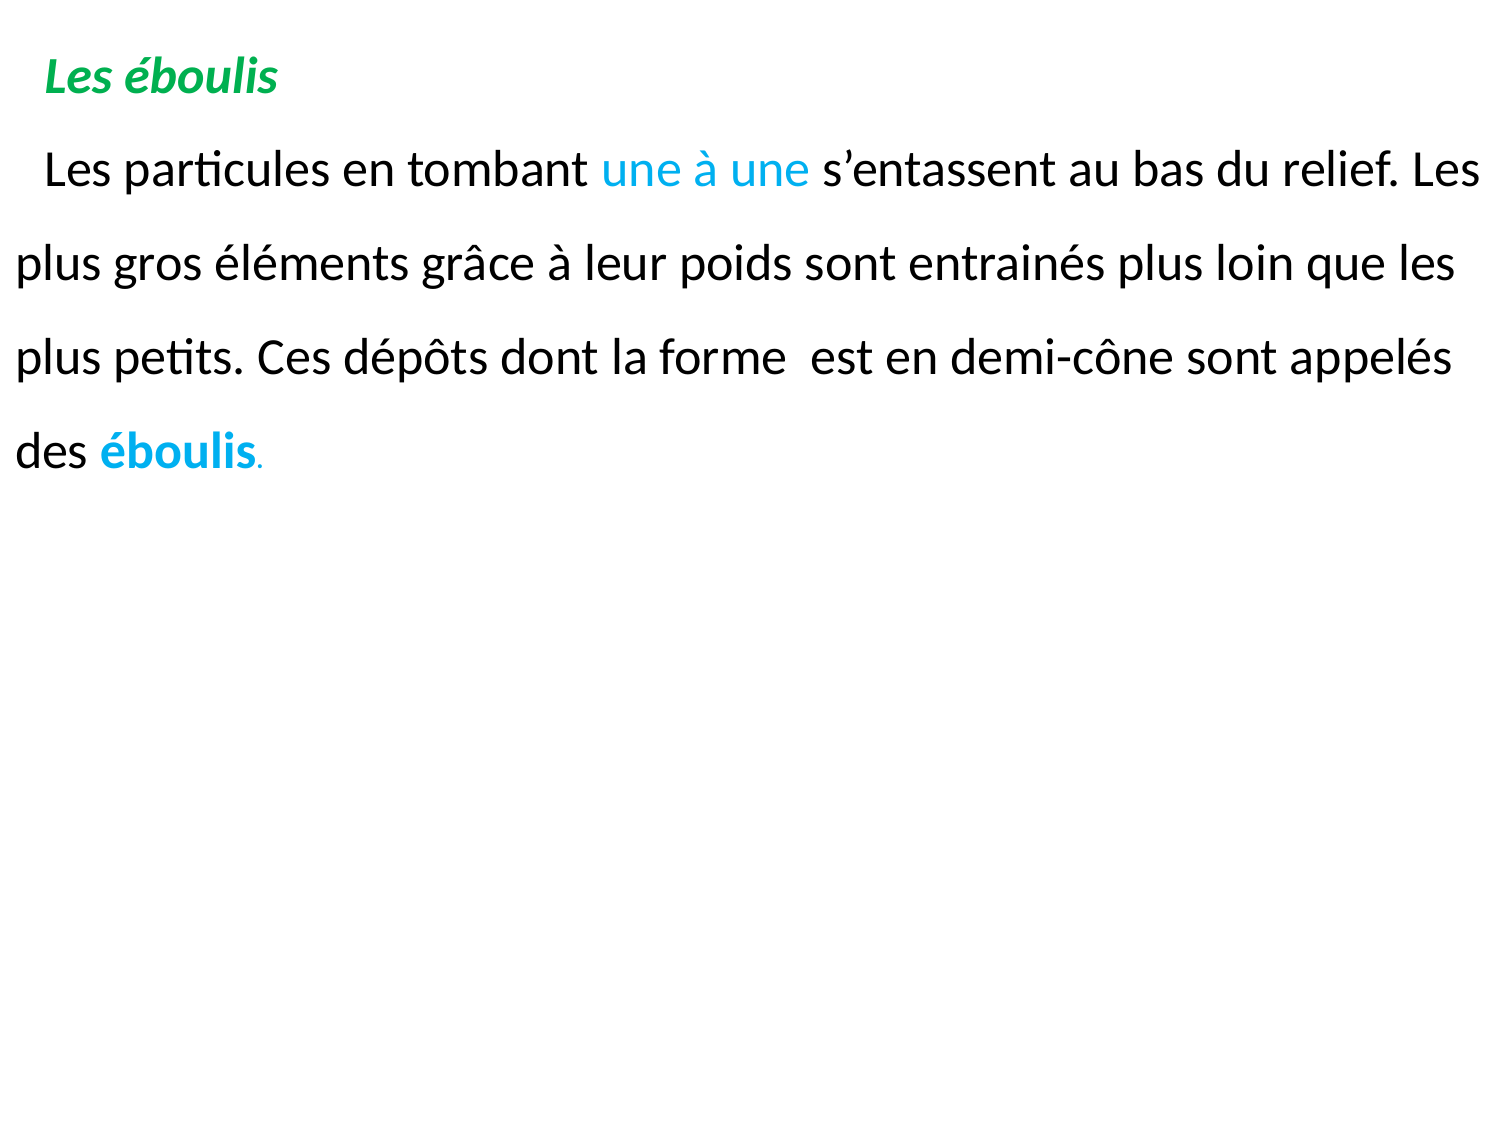

Les éboulis
Les particules en tombant une à une s’entassent au bas du relief. Les plus gros éléments grâce à leur poids sont entrainés plus loin que les plus petits. Ces dépôts dont la forme  est en demi-cône sont appelés des éboulis.